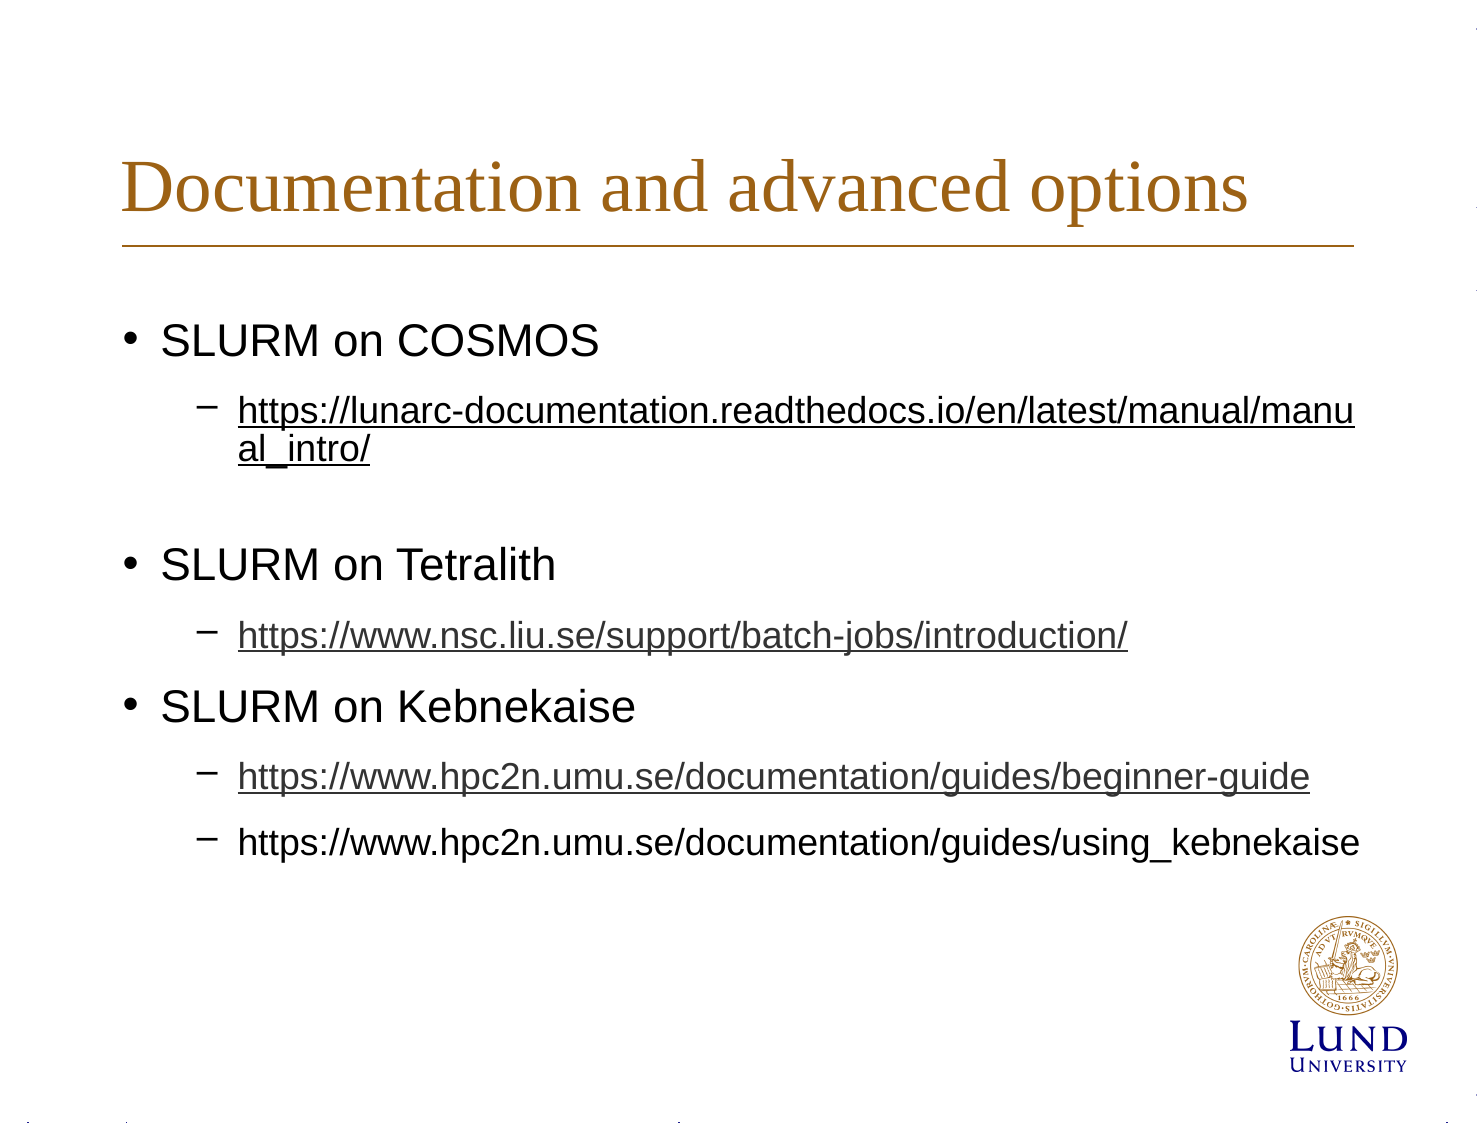

# Documentation and advanced options
SLURM on COSMOS
https://lunarc-documentation.readthedocs.io/en/latest/manual/manual_intro/
SLURM on Tetralith
https://www.nsc.liu.se/support/batch-jobs/introduction/
SLURM on Kebnekaise
https://www.hpc2n.umu.se/documentation/guides/beginner-guide
https://www.hpc2n.umu.se/documentation/guides/using_kebnekaise